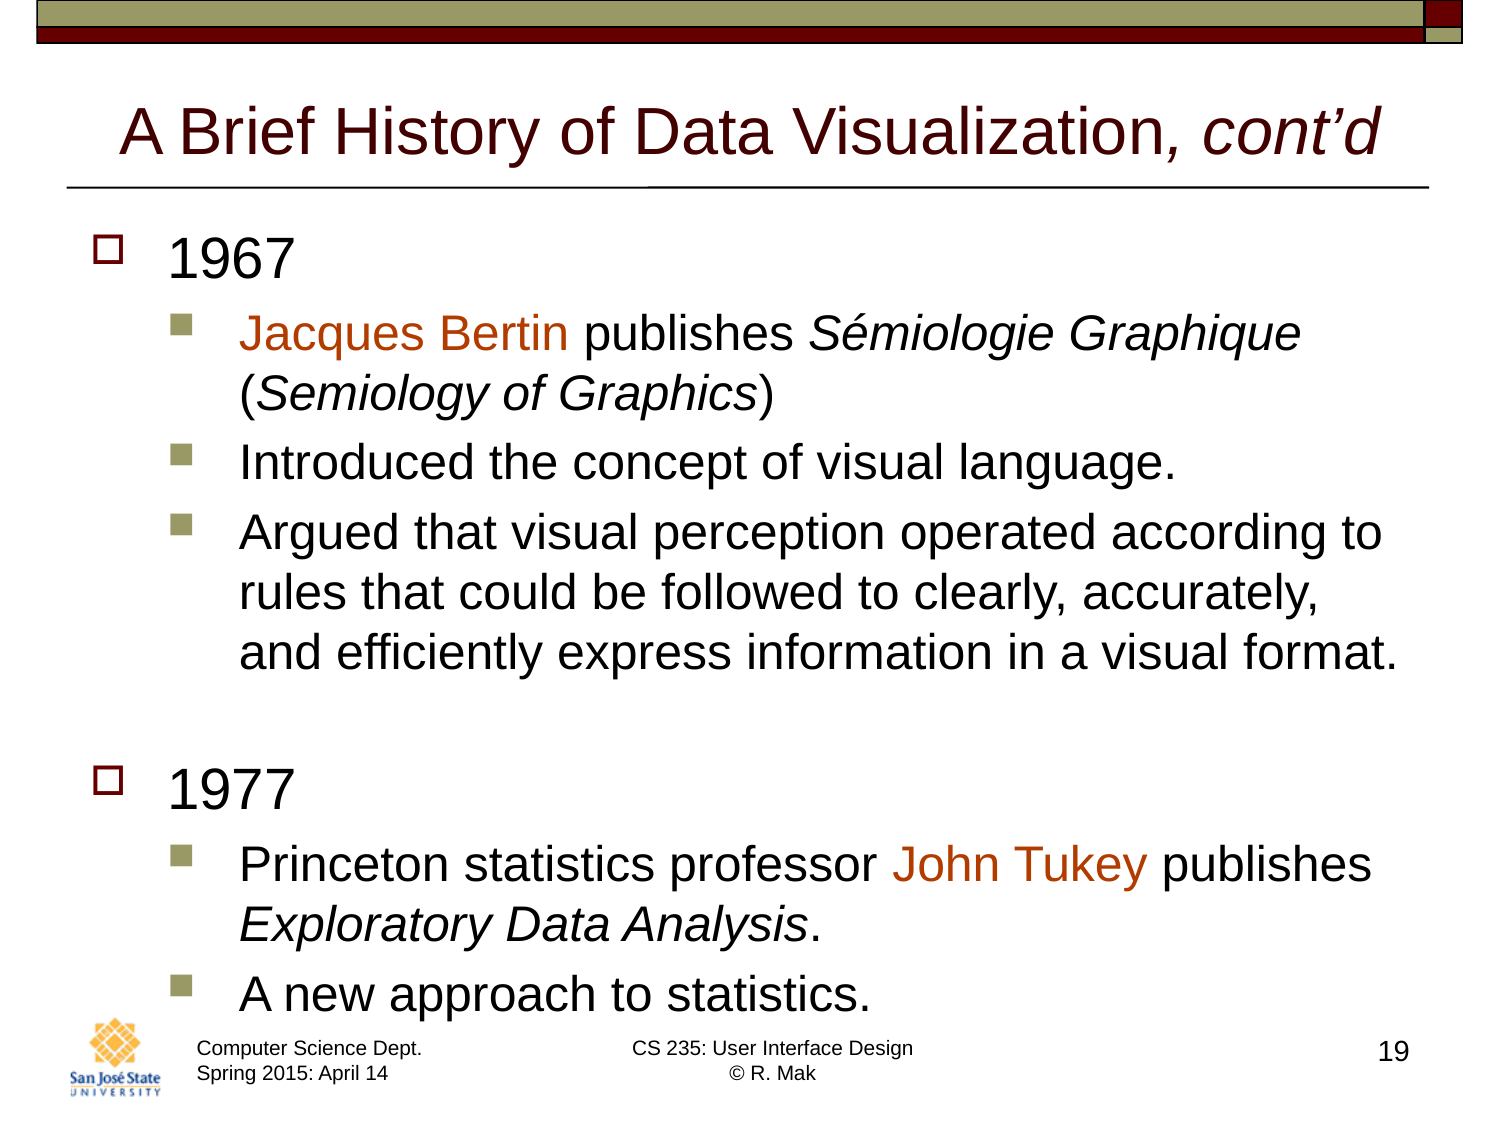

# A Brief History of Data Visualization, cont’d
1967
Jacques Bertin publishes Sémiologie Graphique (Semiology of Graphics)
Introduced the concept of visual language.
Argued that visual perception operated according to rules that could be followed to clearly, accurately, and efficiently express information in a visual format.

1977
Princeton statistics professor John Tukey publishes
Exploratory Data Analysis.
A new approach to statistics.
19